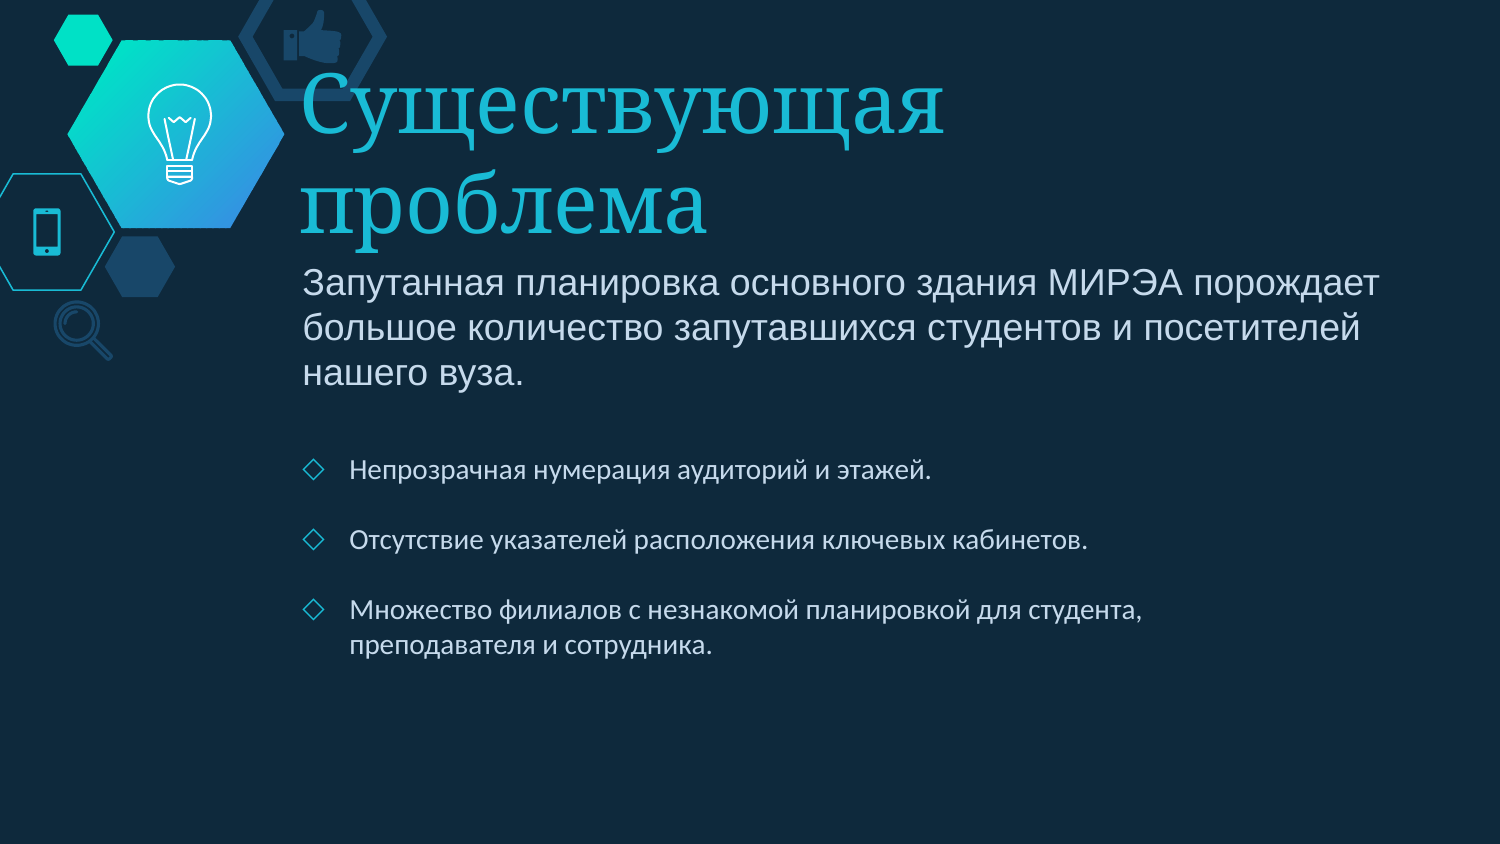

# Существующая проблема
Запутанная планировка основного здания МИРЭА порождает большое количество запутавшихся студентов и посетителей нашего вуза.
Непрозрачная нумерация аудиторий и этажей.

Отсутствие указателей расположения ключевых кабинетов.

Множество филиалов с незнакомой планировкой для студента, преподавателя и сотрудника.